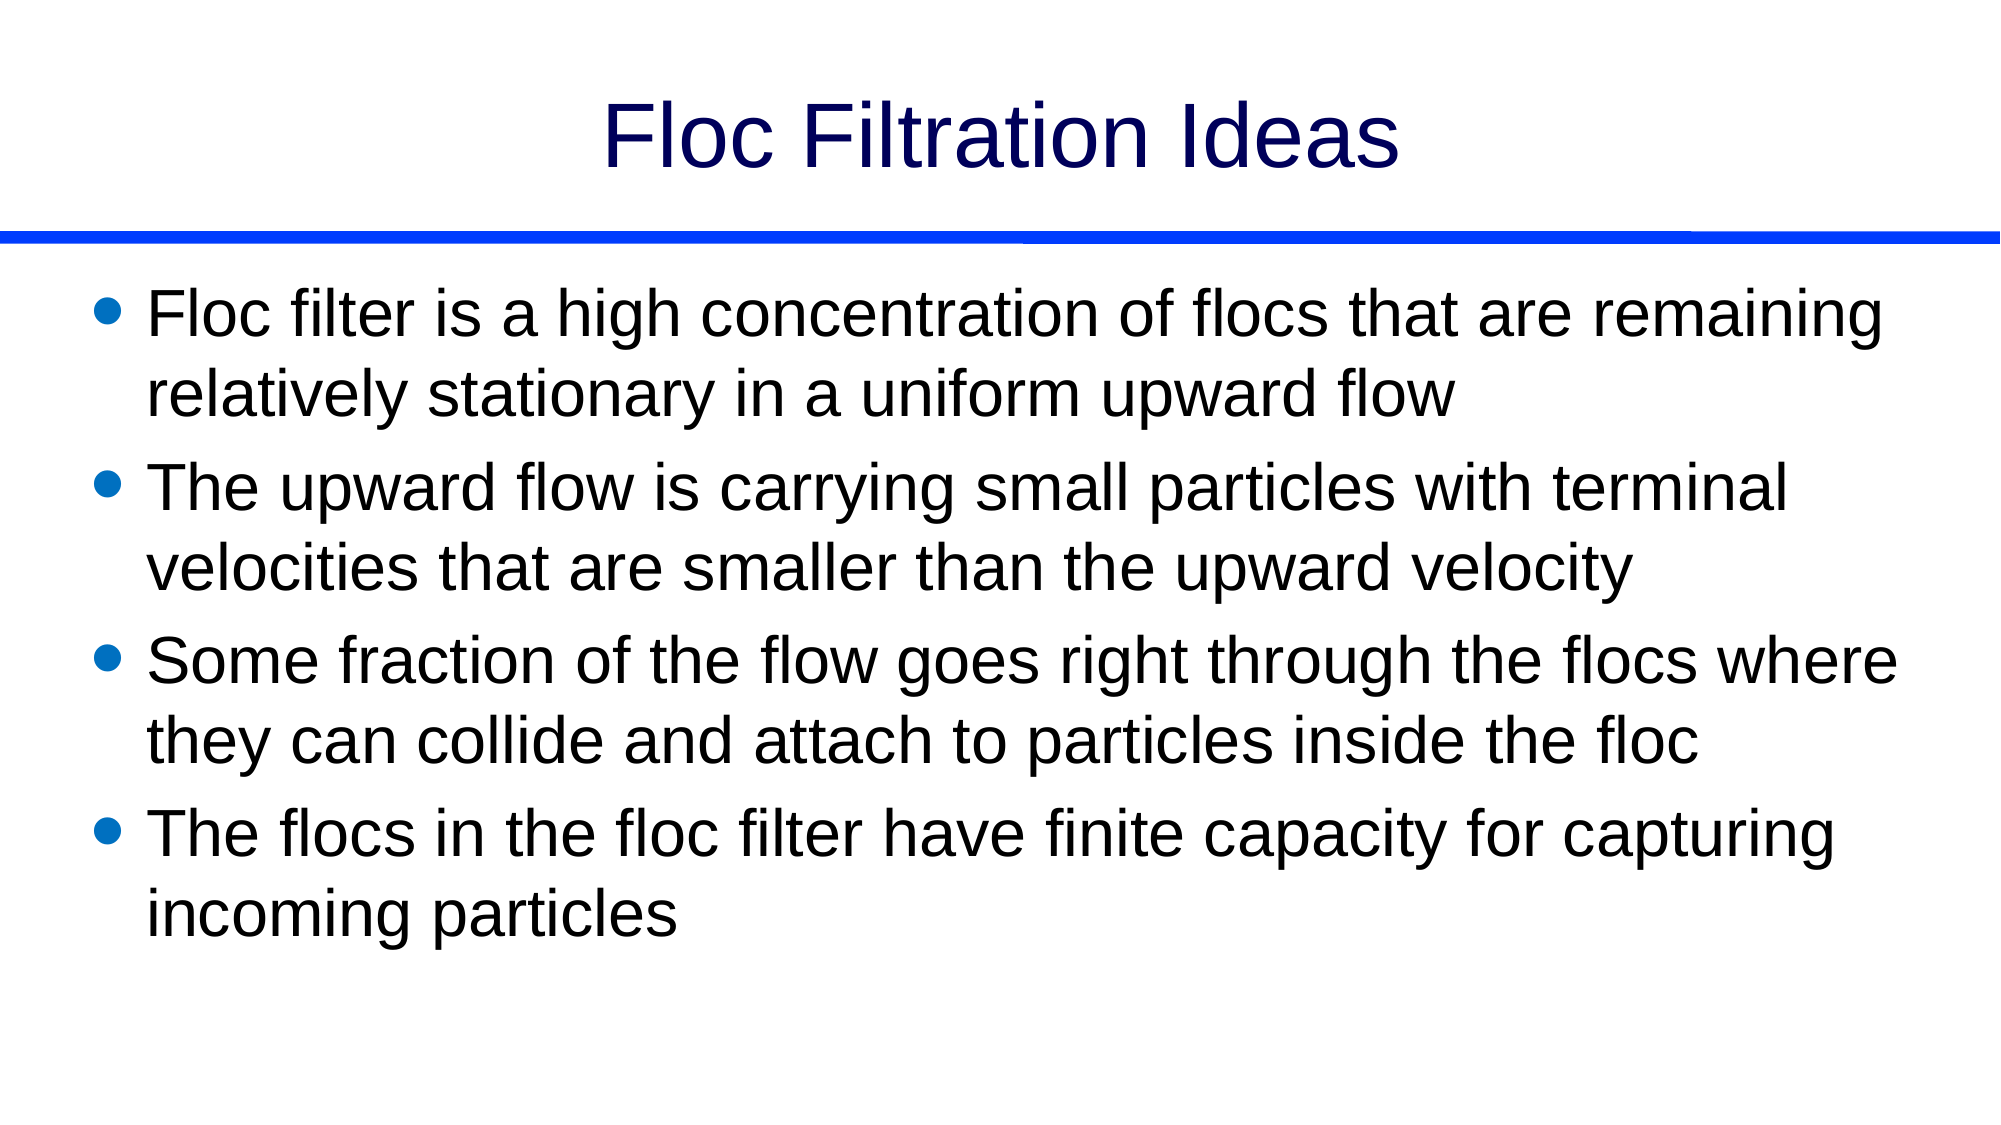

# Floc Filtration Ideas
Floc filter is a high concentration of flocs that are remaining relatively stationary in a uniform upward flow
The upward flow is carrying small particles with terminal velocities that are smaller than the upward velocity
Some fraction of the flow goes right through the flocs where they can collide and attach to particles inside the floc
The flocs in the floc filter have finite capacity for capturing incoming particles